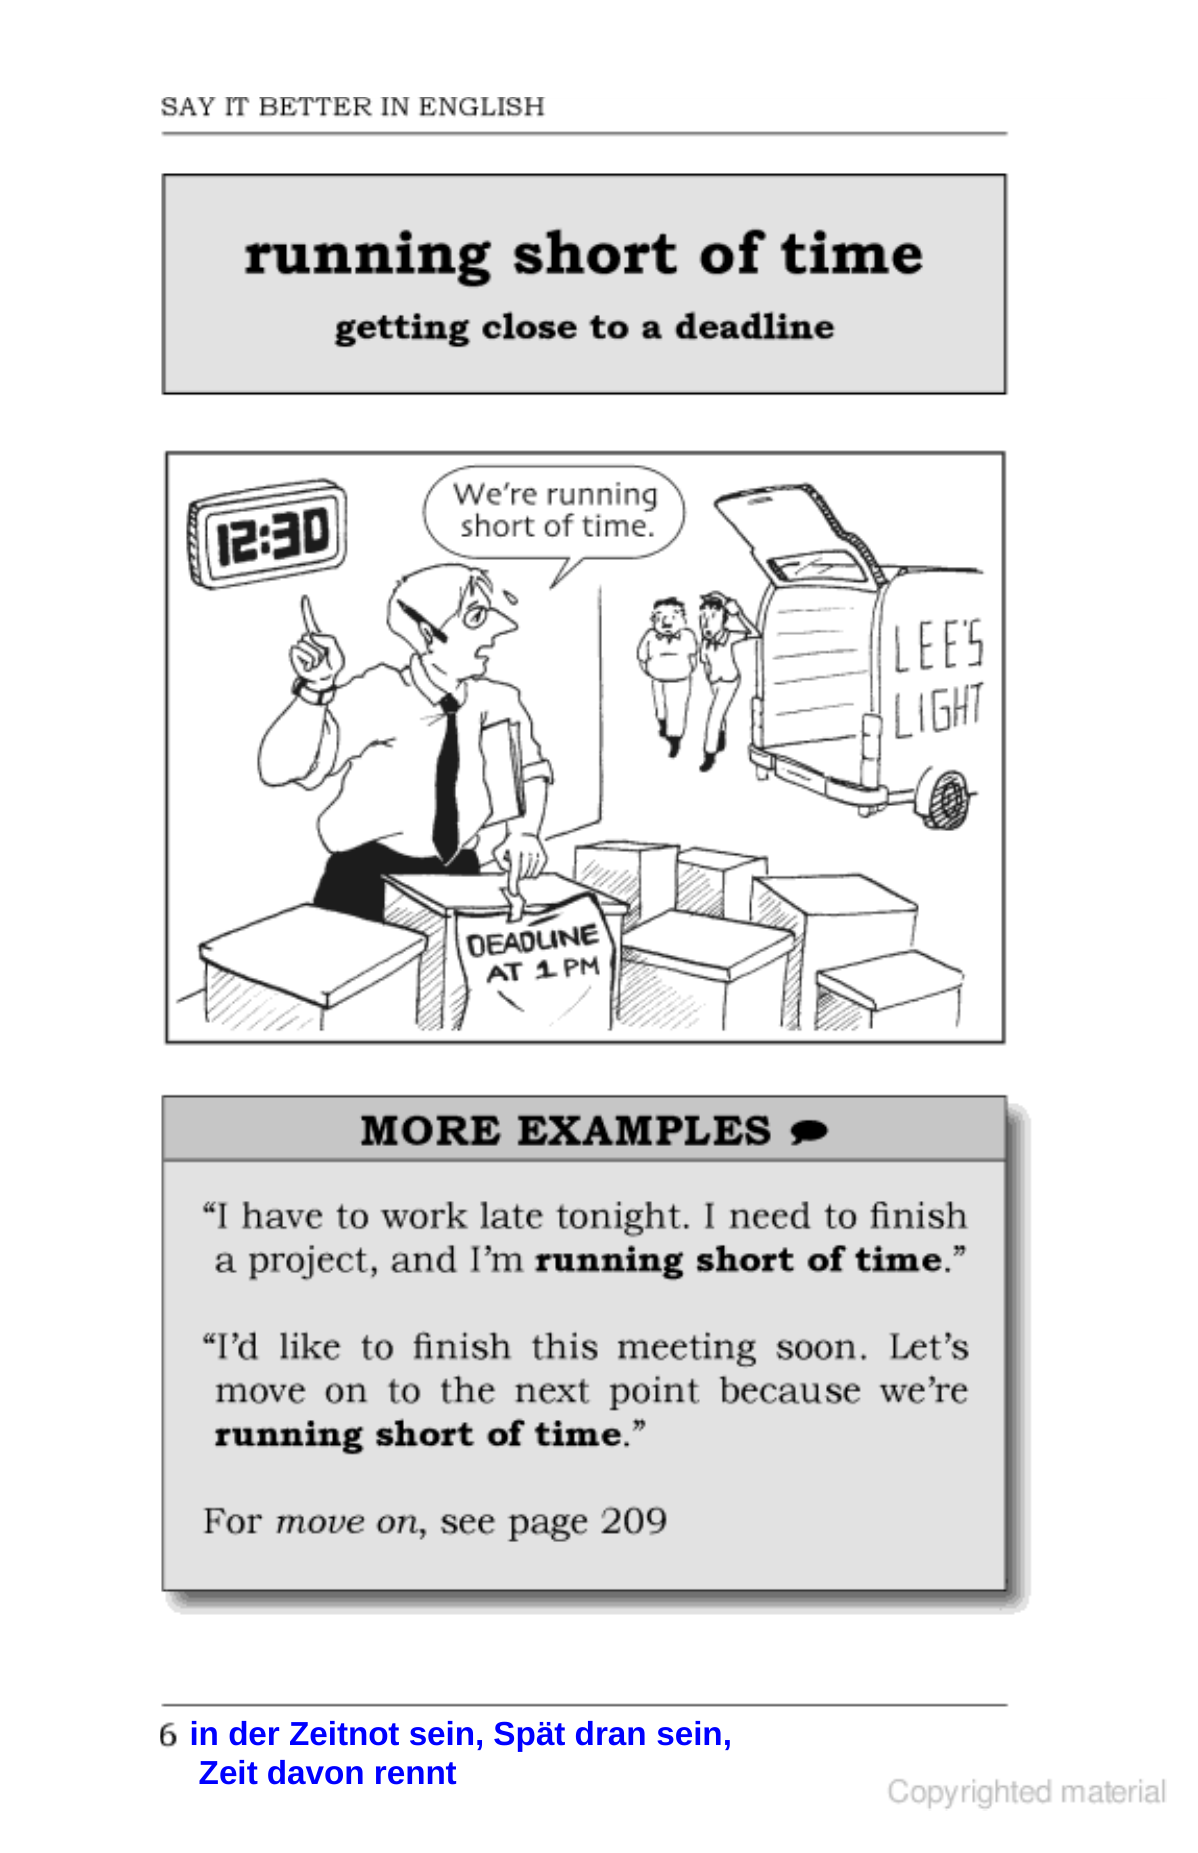

in der Zeitnot sein, Spät dran sein,  Zeit davon rennt